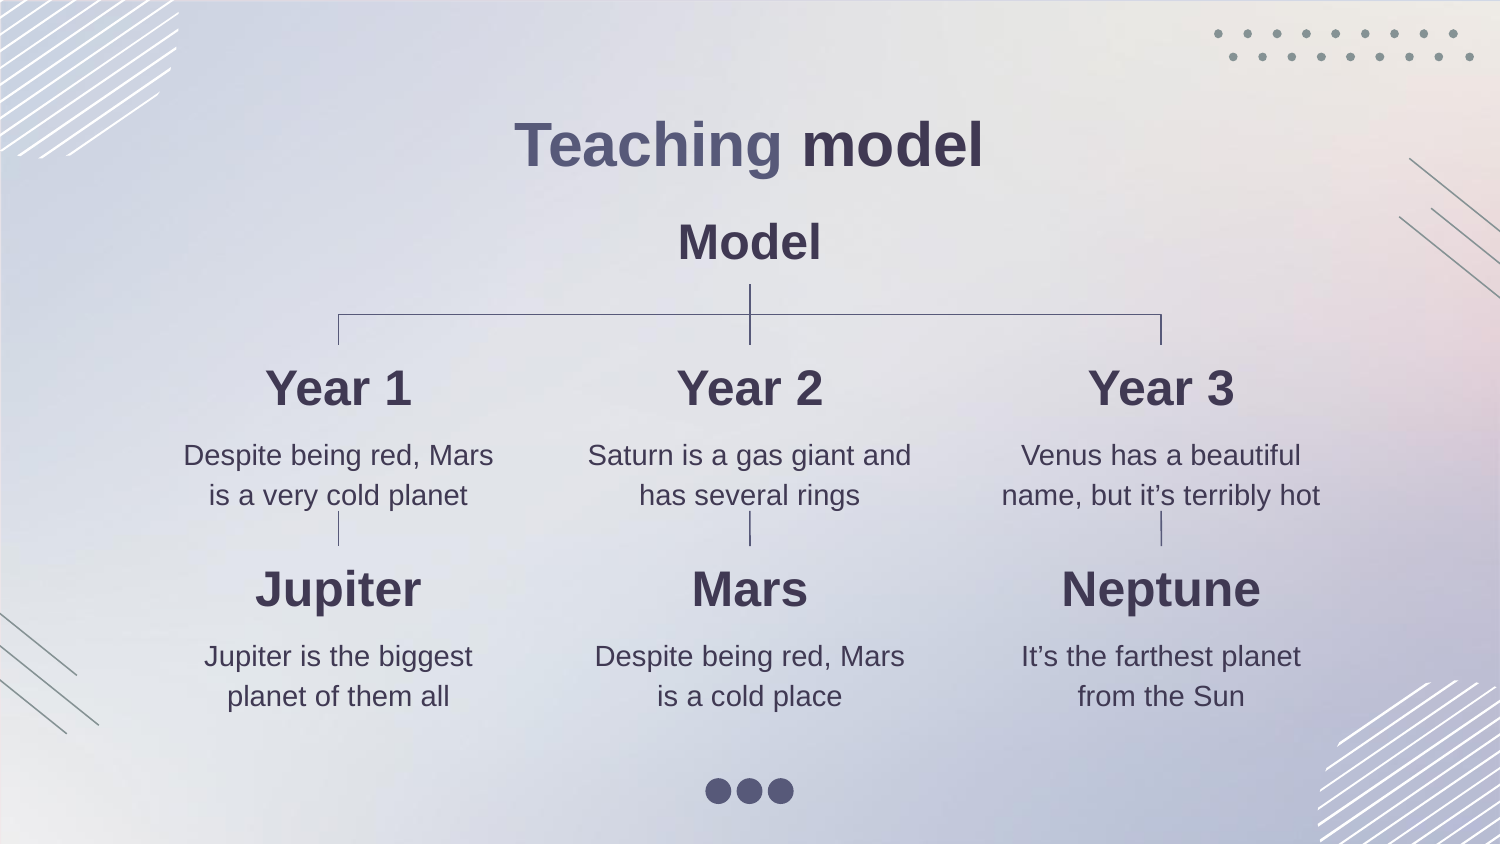

# Teaching model
Model
Year 1
Year 2
Year 3
Despite being red, Mars is a very cold planet
Venus has a beautiful name, but it’s terribly hot
Saturn is a gas giant and has several rings
Jupiter
Mars
Neptune
Jupiter is the biggest planet of them all
Despite being red, Mars is a cold place
It’s the farthest planet from the Sun